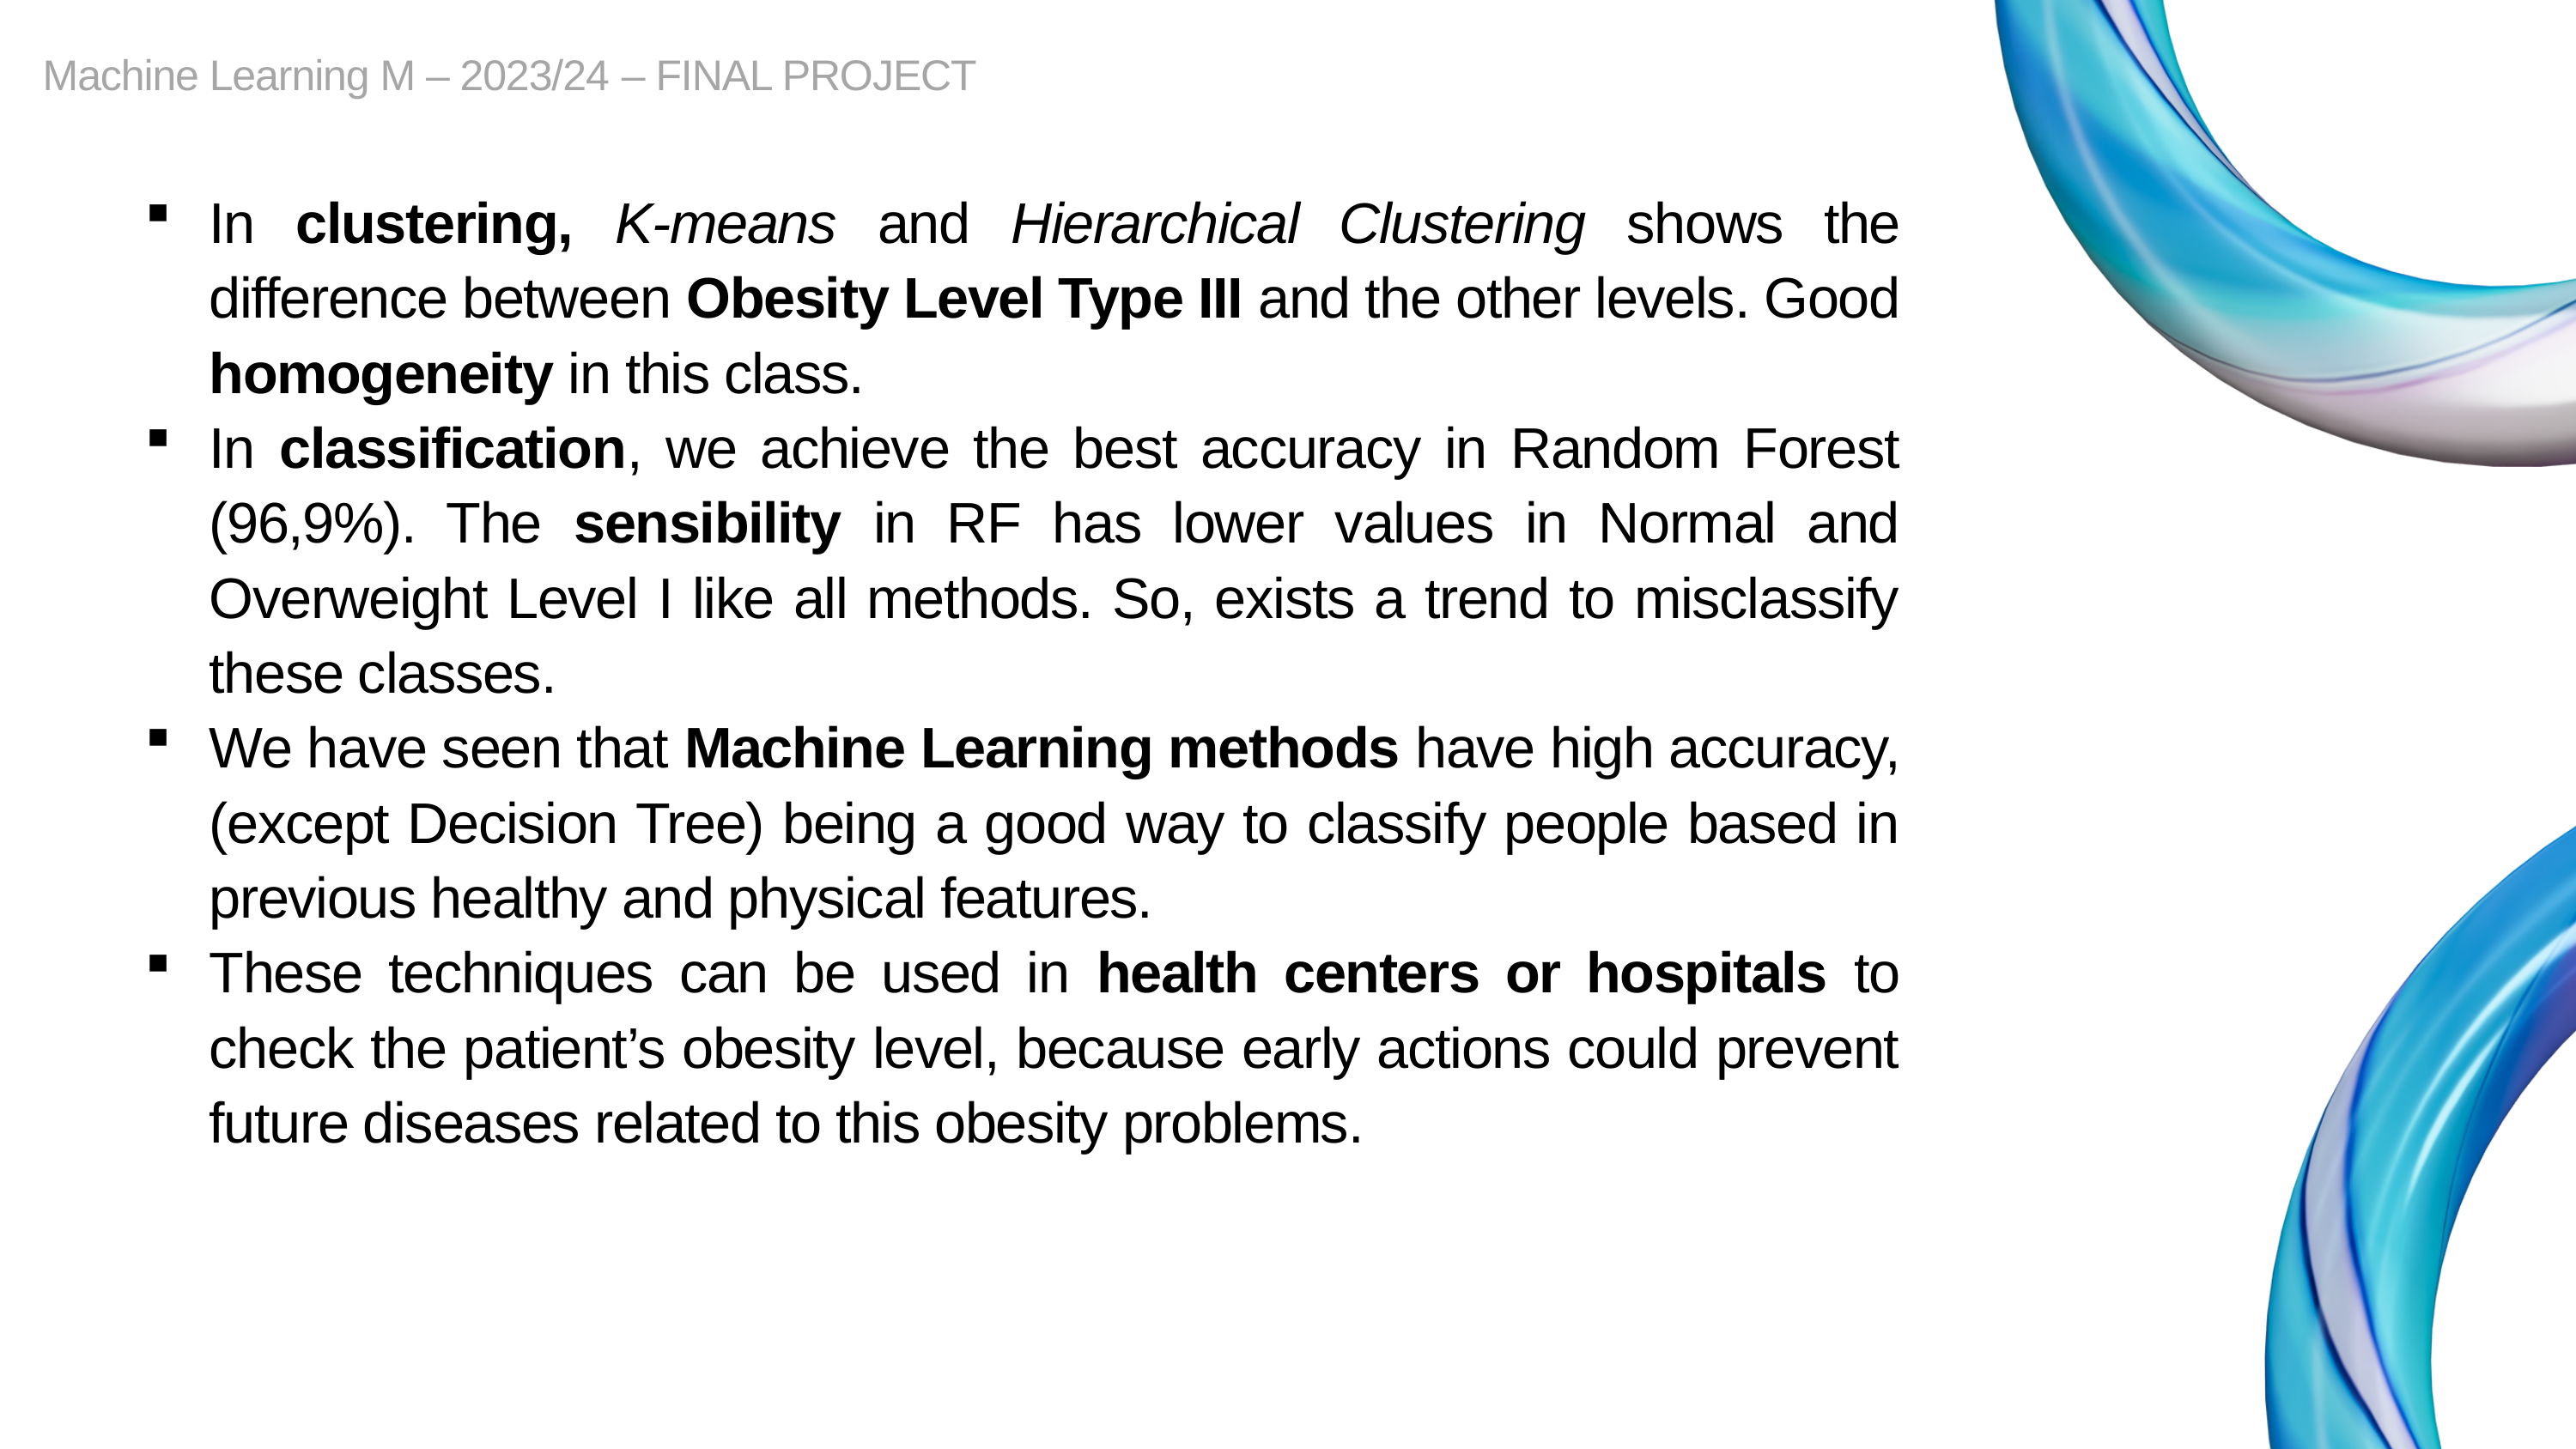

Machine Learning M – 2023/24 – FINAL PROJECT
In clustering, K-means and Hierarchical Clustering shows the difference between Obesity Level Type III and the other levels. Good homogeneity in this class.
In classification, we achieve the best accuracy in Random Forest (96,9%). The sensibility in RF has lower values in Normal and Overweight Level I like all methods. So, exists a trend to misclassify these classes.
We have seen that Machine Learning methods have high accuracy, (except Decision Tree) being a good way to classify people based in previous healthy and physical features.
These techniques can be used in health centers or hospitals to check the patient’s obesity level, because early actions could prevent future diseases related to this obesity problems.